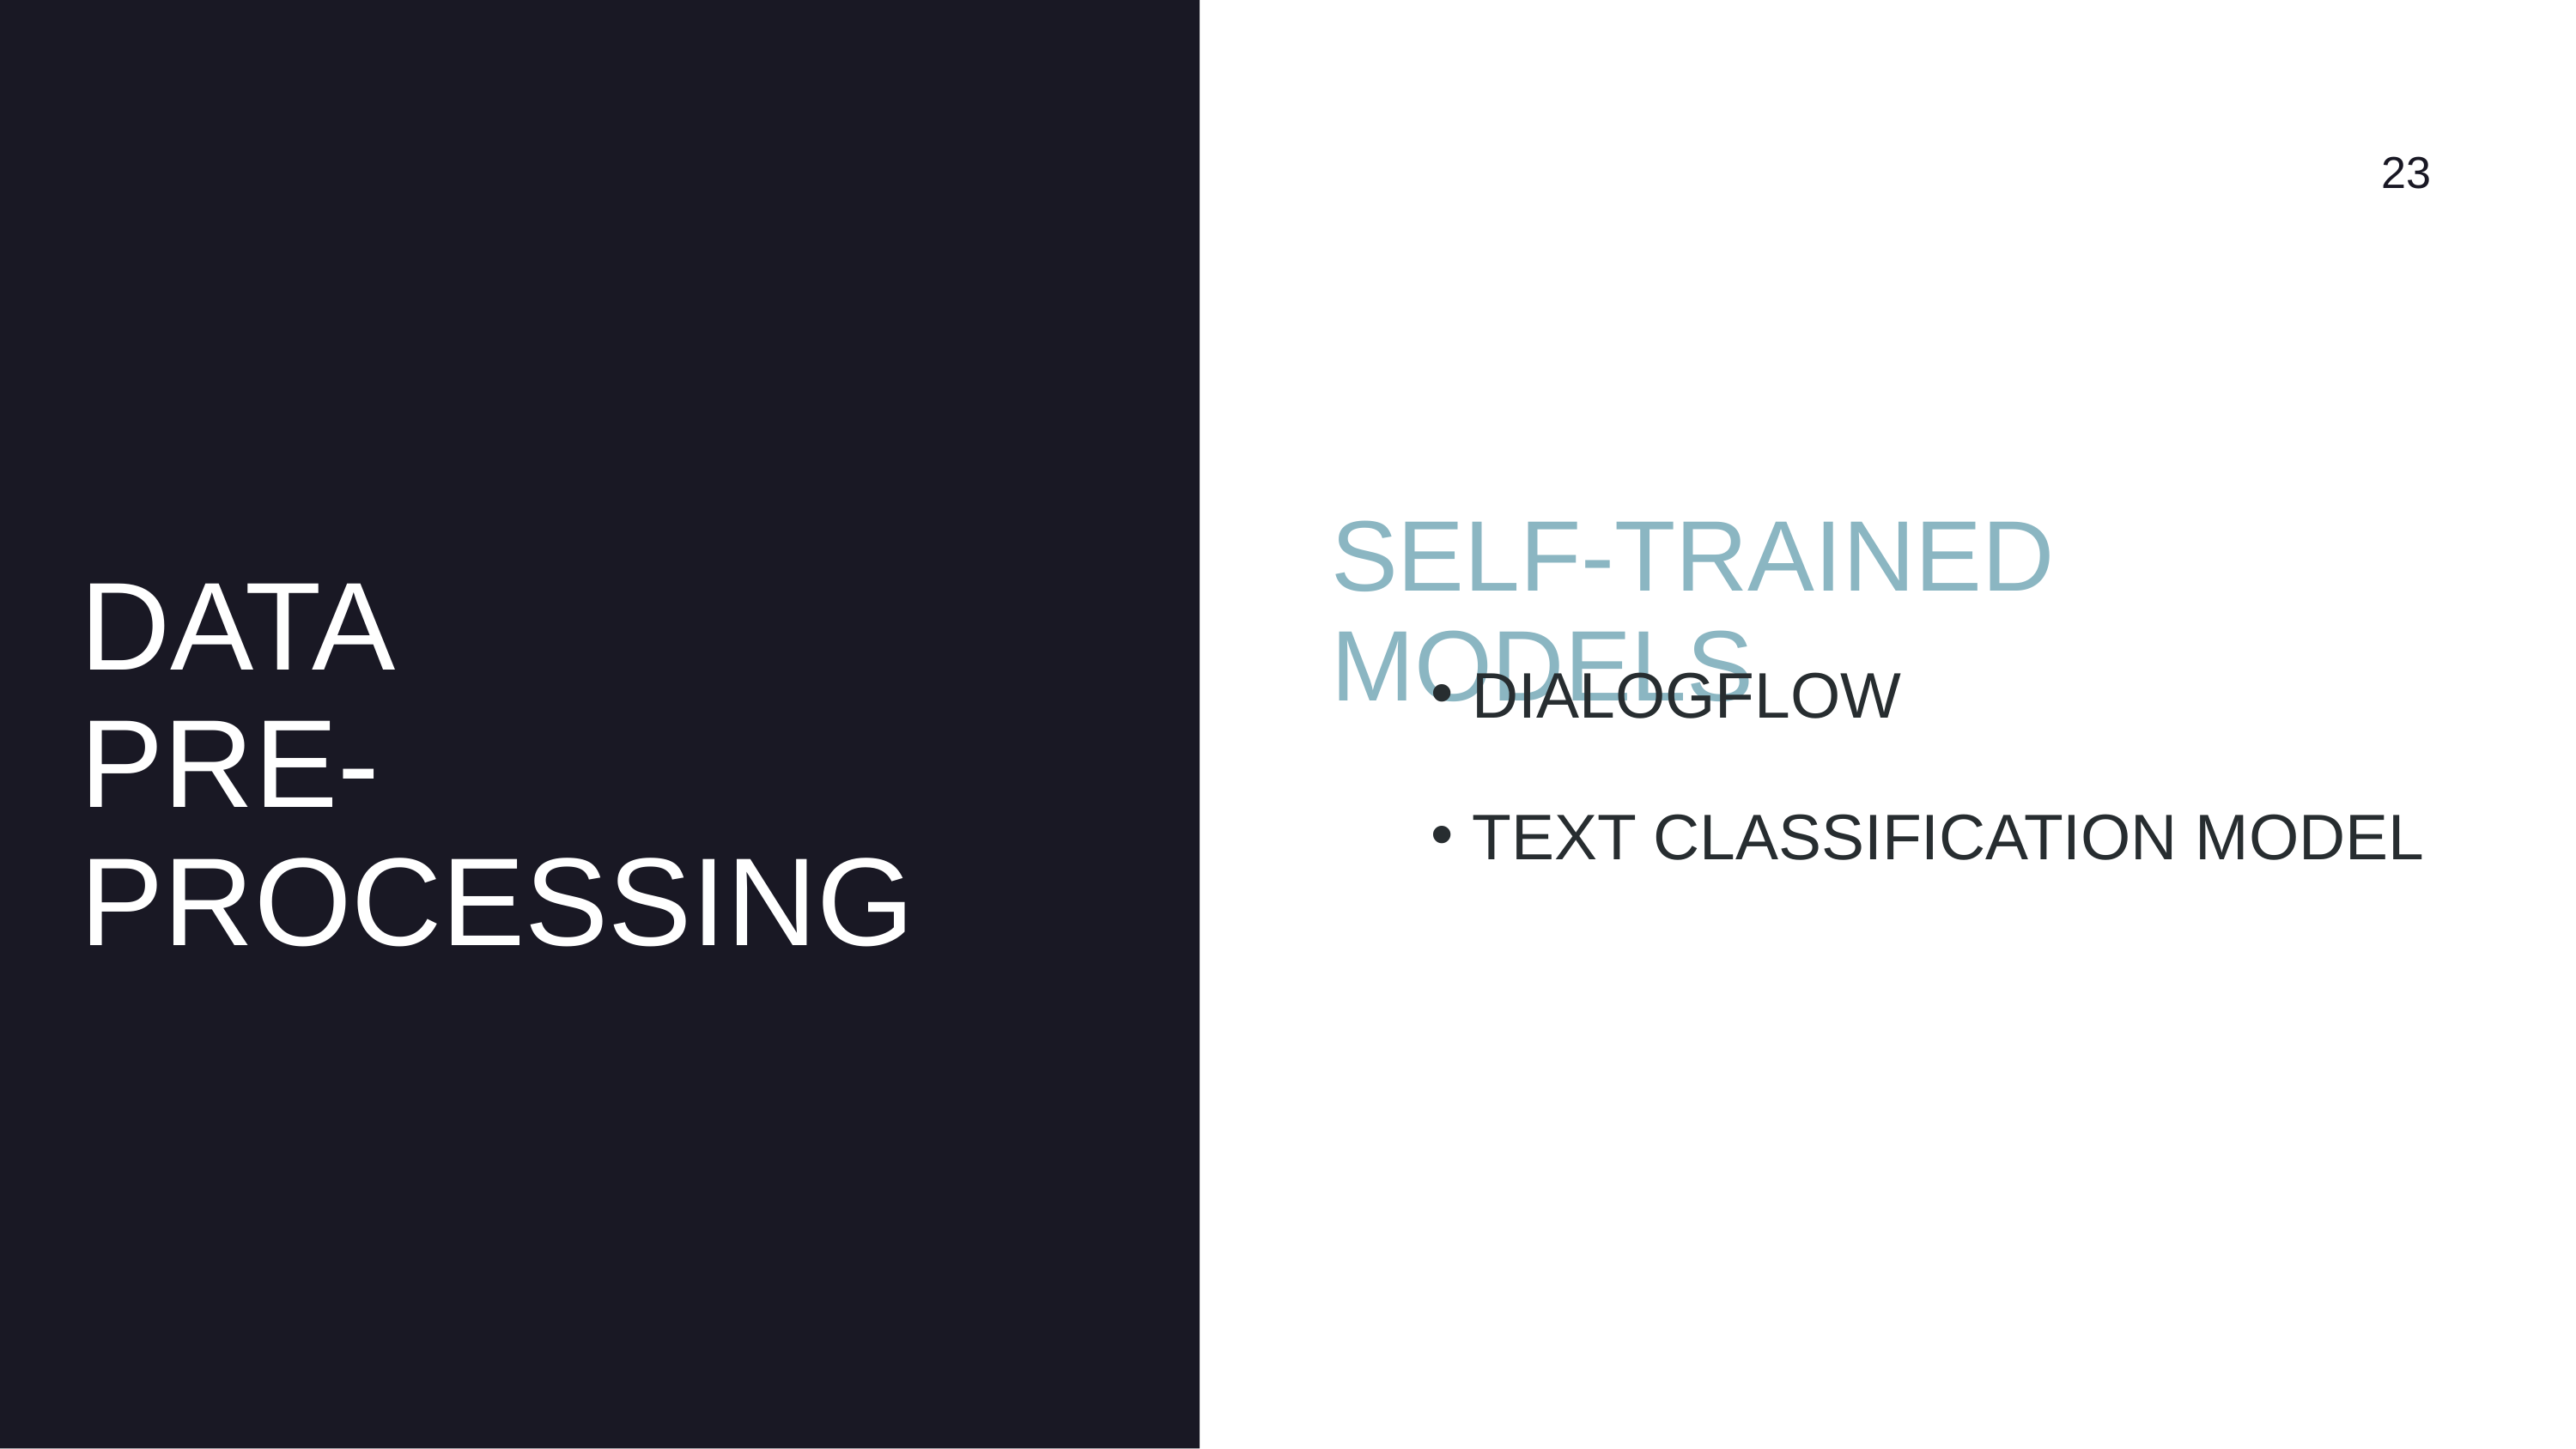

23
SELF-TRAINED MODELS
DATA
PRE-PROCESSING
DIALOGFLOW

TEXT CLASSIFICATION MODEL